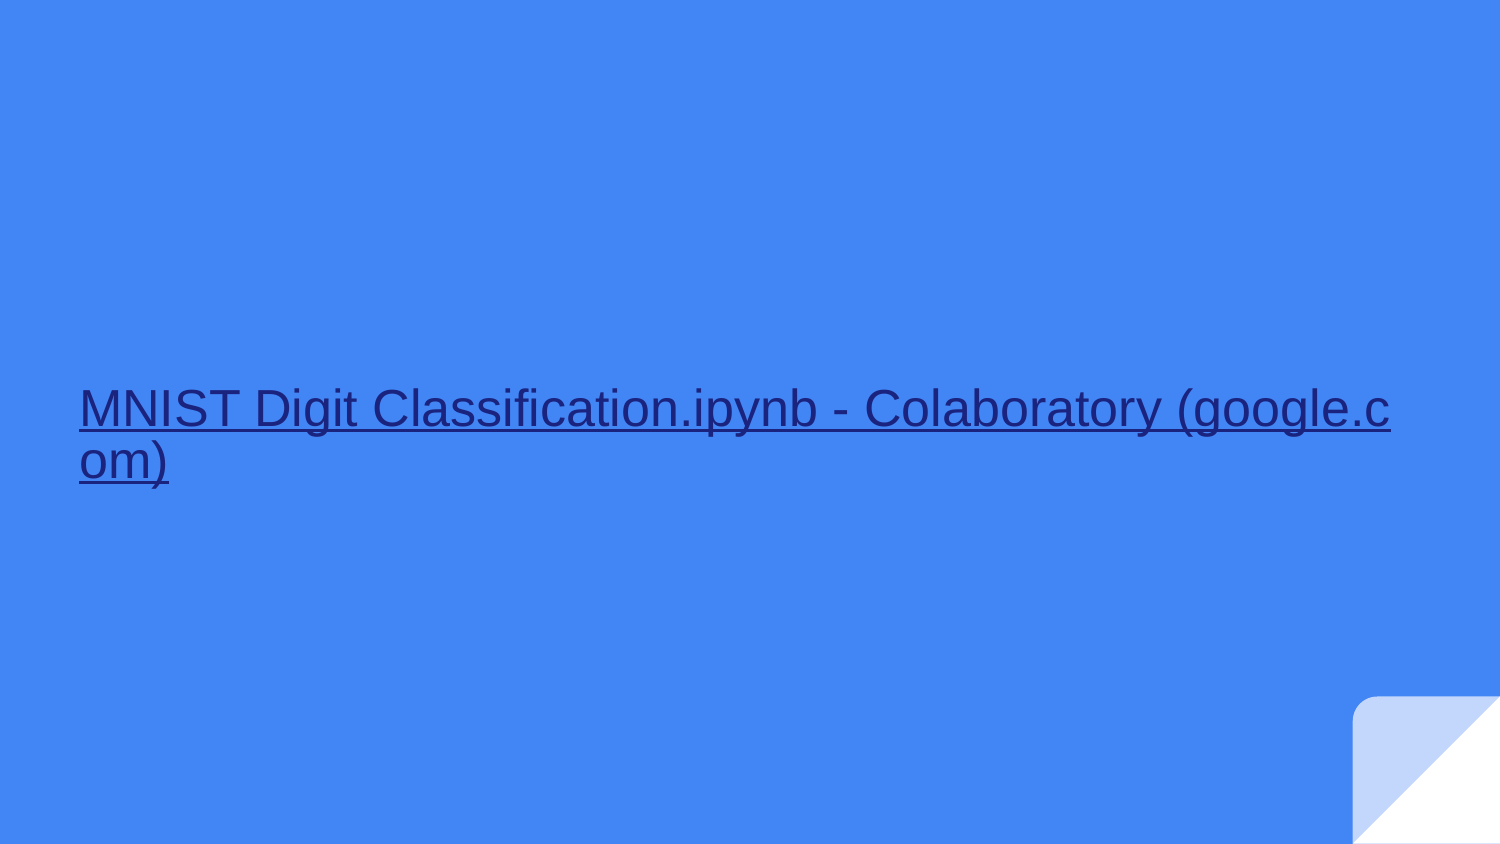

# MNIST Digit Classification.ipynb - Colaboratory (google.com)